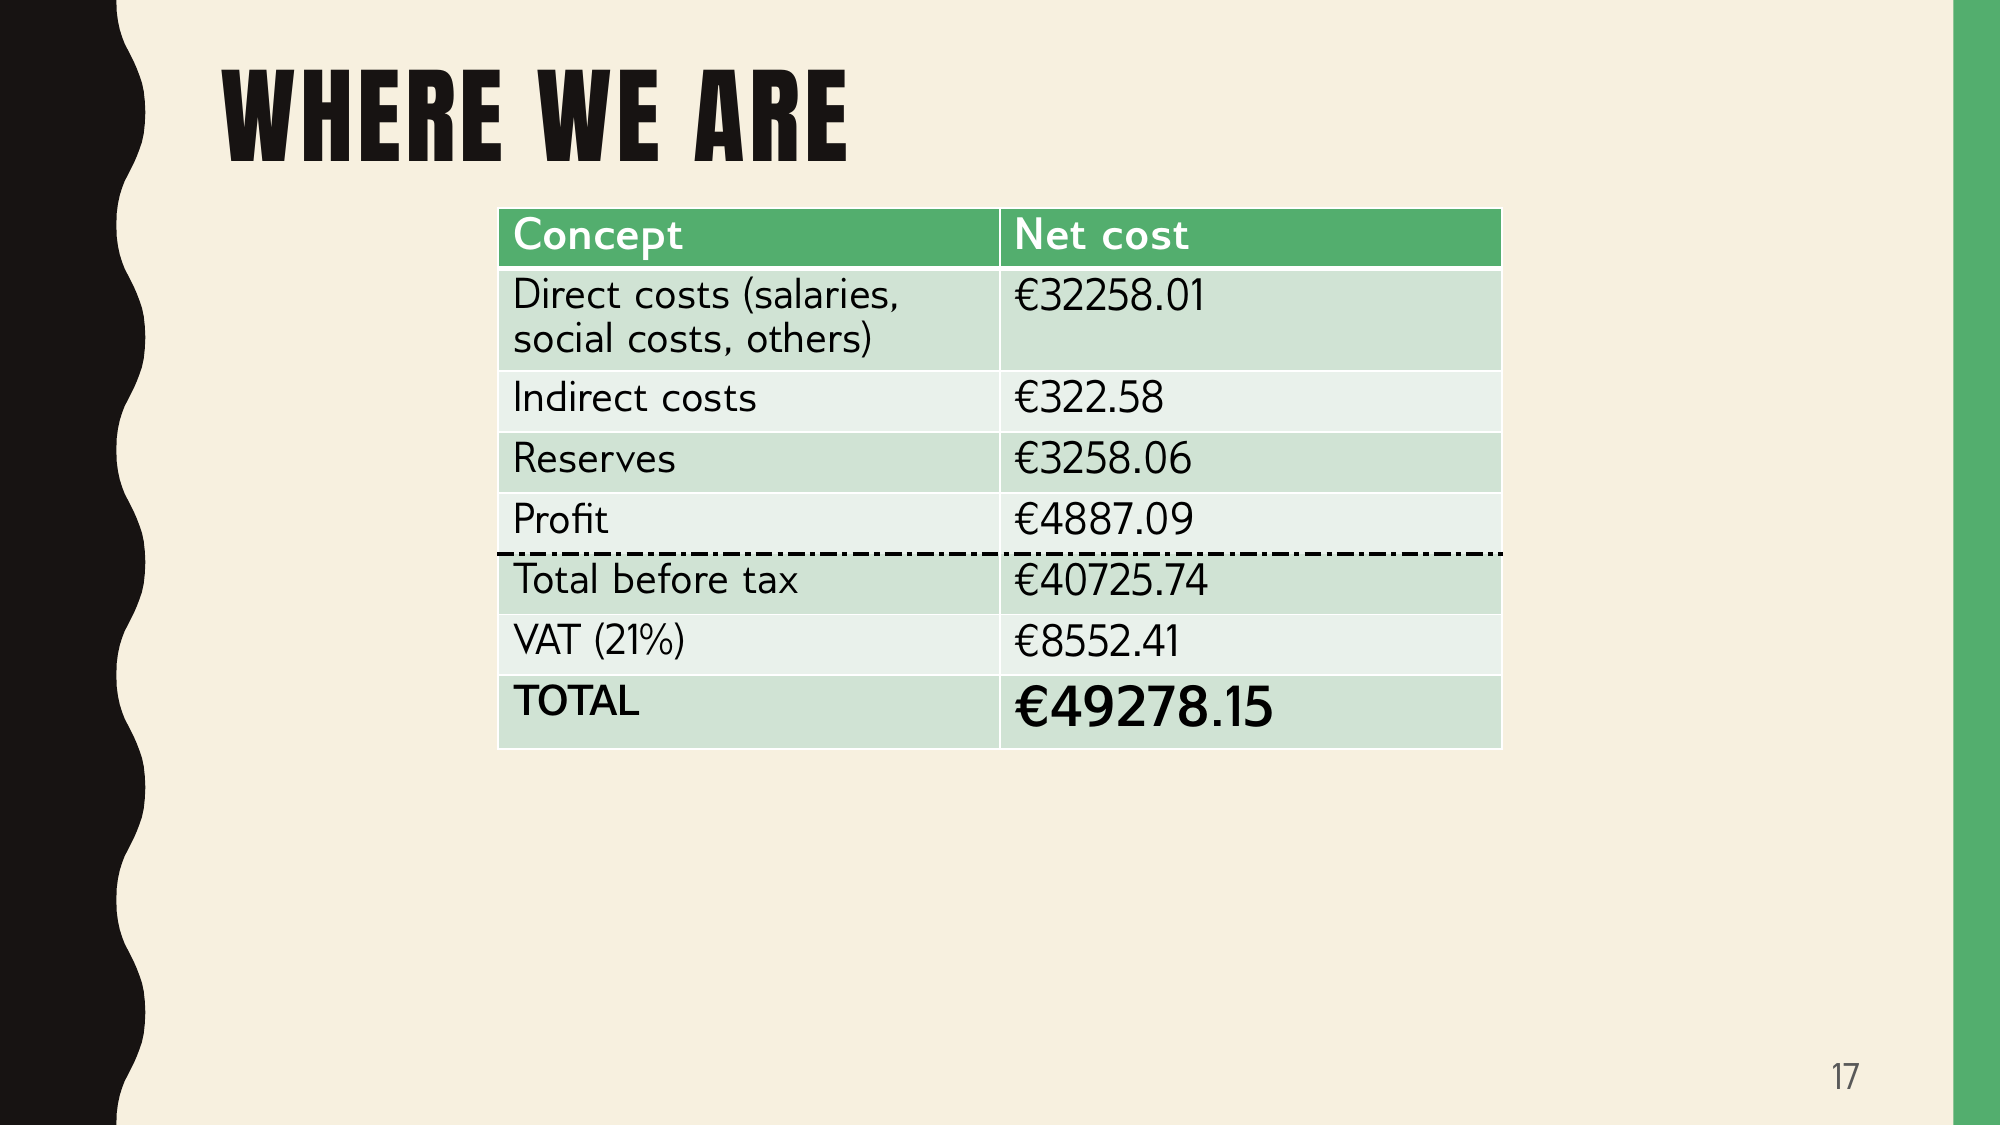

# Where we are
| Concept | Net cost |
| --- | --- |
| Direct costs (salaries, social costs, others) | €32258.01 |
| Indirect costs | €322.58 |
| Reserves | €3258.06 |
| Profit | €4887.09 |
| Total before tax | €40725.74 |
| VAT (21%) | €8552.41 |
| Total | €49278.15 |
17